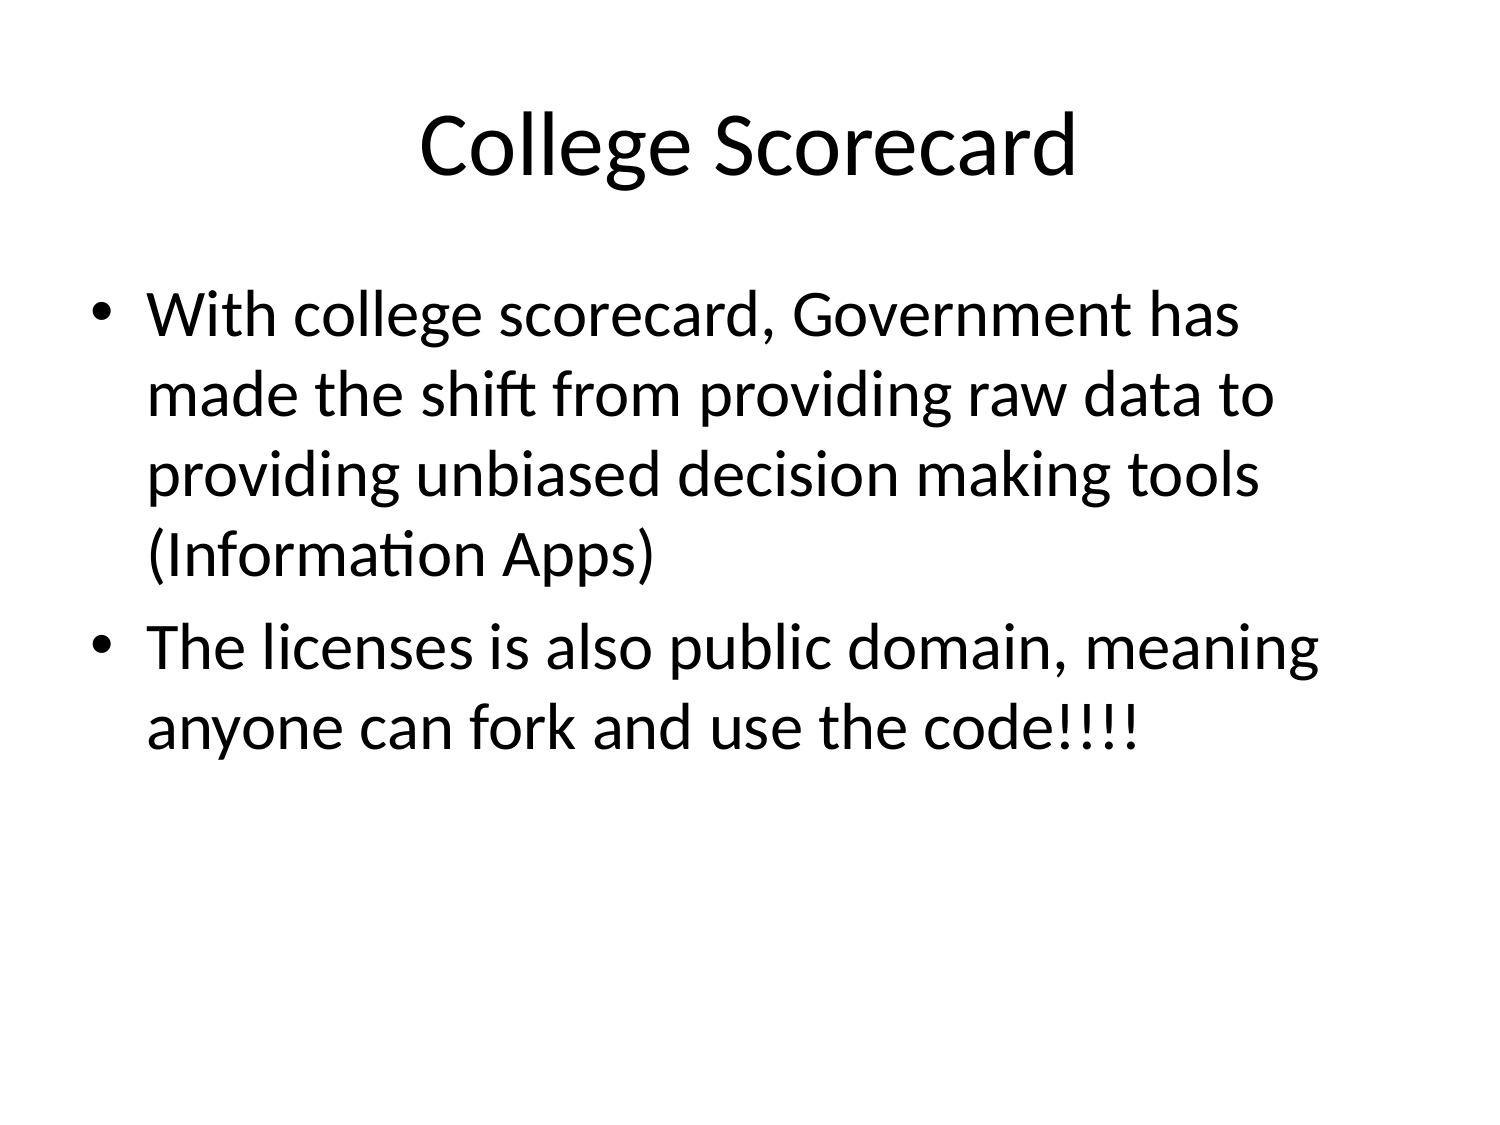

# College Scorecard
With college scorecard, Government has made the shift from providing raw data to providing unbiased decision making tools (Information Apps)
The licenses is also public domain, meaning anyone can fork and use the code!!!!